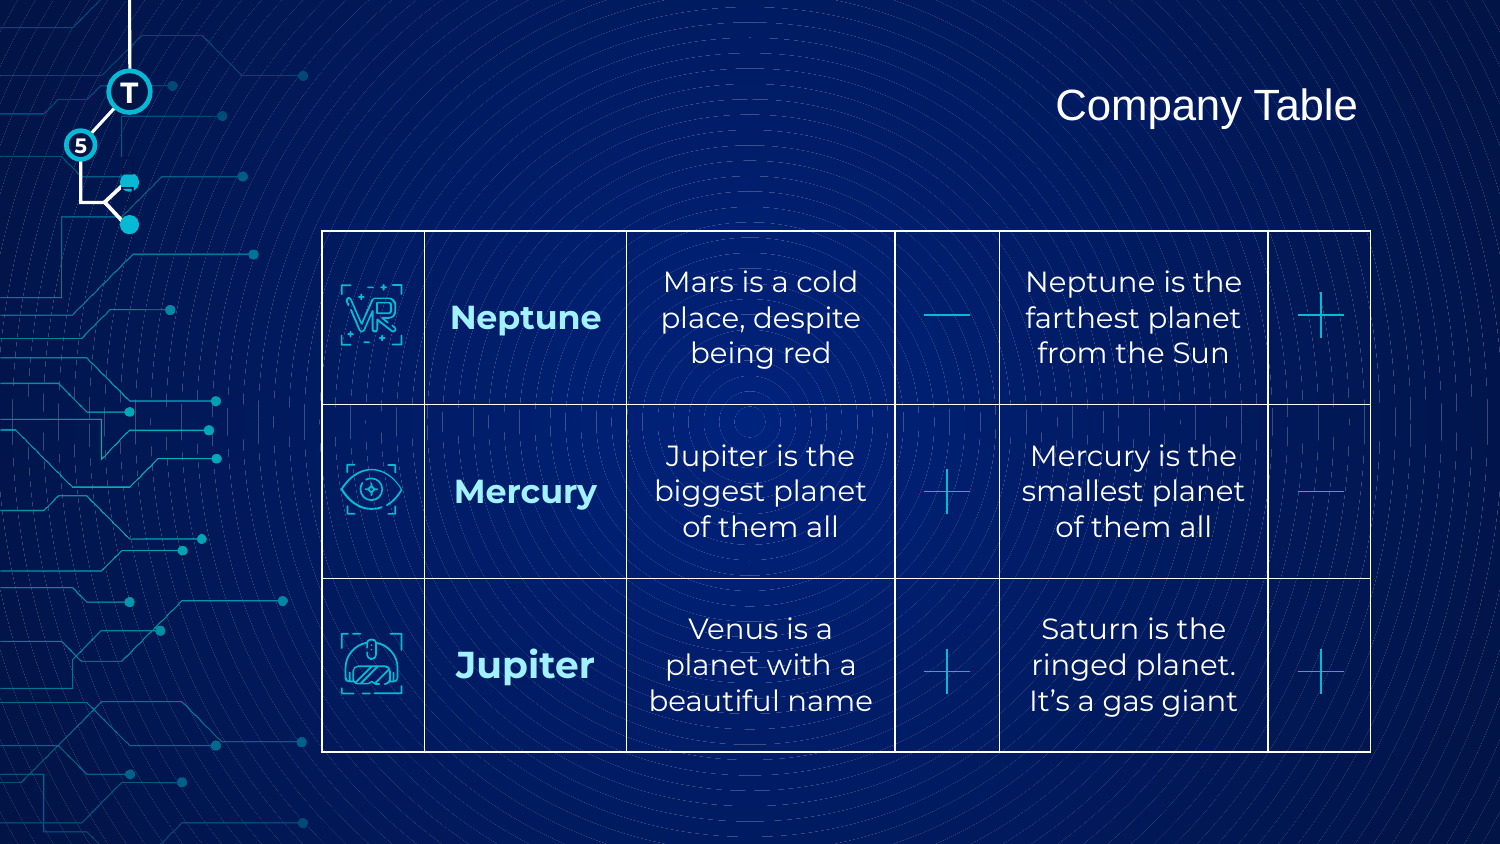

# Company Table
T
5
🠺

🠺
|  | Neptune | Mars is a cold place, despite being red |  | Neptune is the farthest planet from the Sun |  |
| --- | --- | --- | --- | --- | --- |
|  | Mercury | Jupiter is the biggest planet of them all |  | Mercury is the smallest planet of them all |  |
|  | Jupiter | Venus is a planet with a beautiful name |  | Saturn is the ringed planet. It’s a gas giant |  |